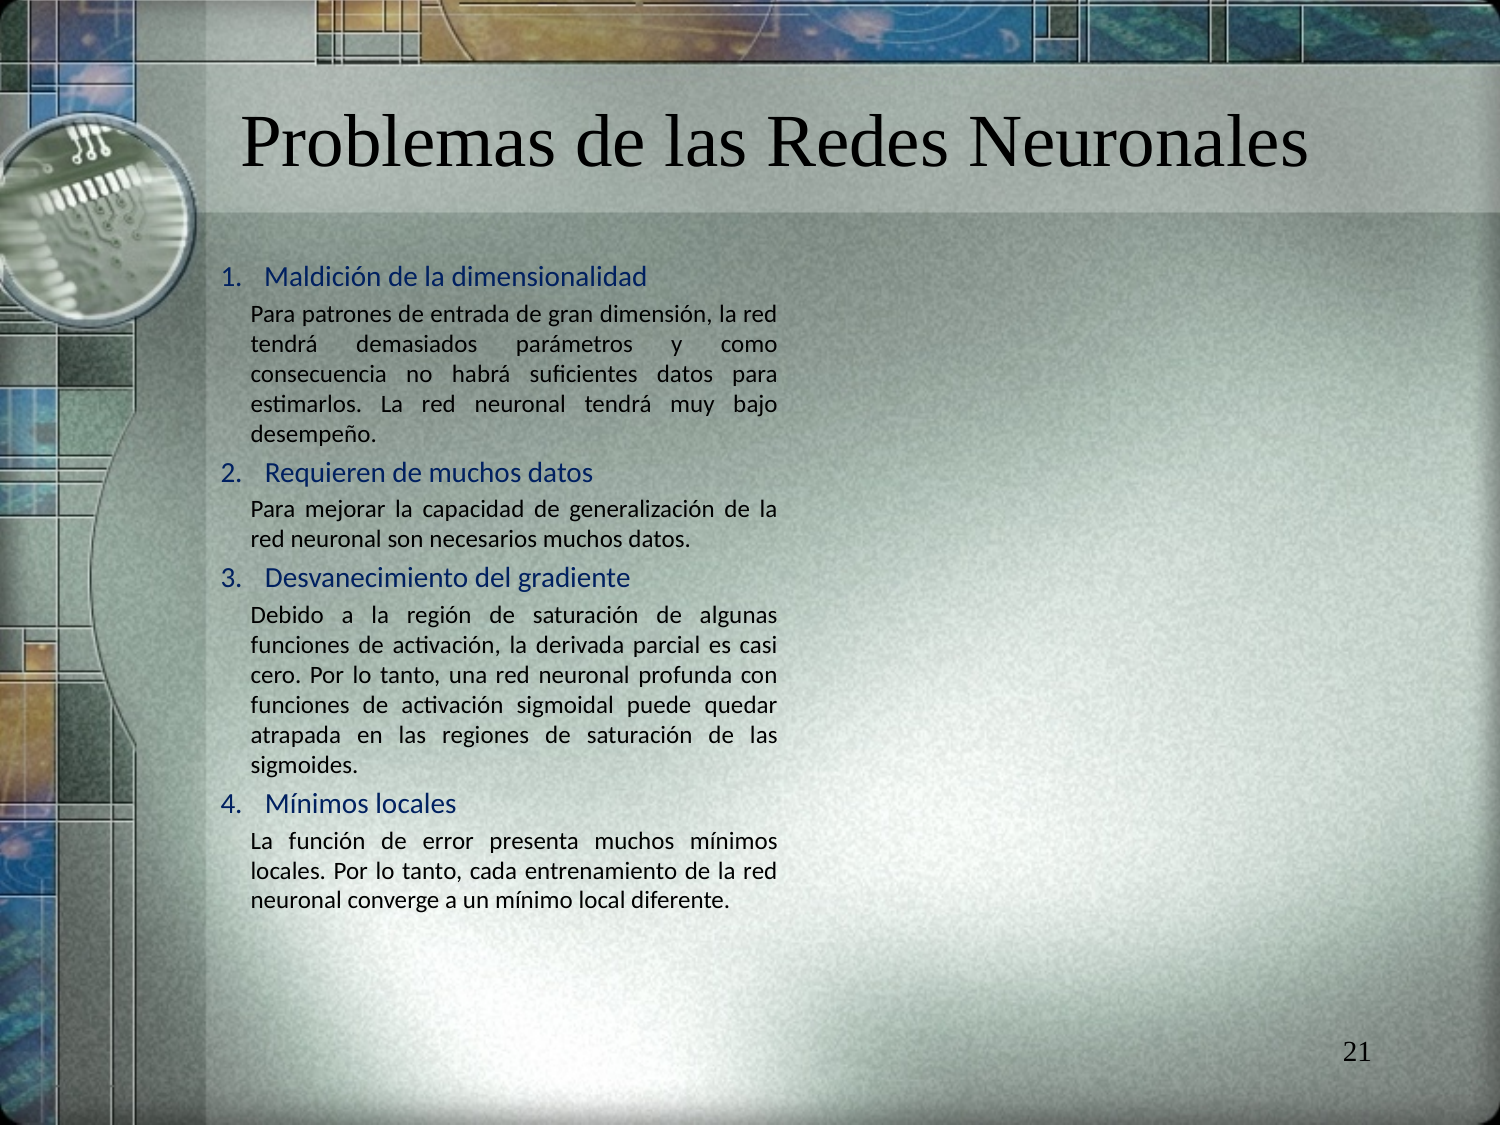

# Problemas de las Redes Neuronales
Maldición de la dimensionalidad
Para patrones de entrada de gran dimensión, la red tendrá demasiados parámetros y como consecuencia no habrá suficientes datos para estimarlos. La red neuronal tendrá muy bajo desempeño.
Requieren de muchos datos
Para mejorar la capacidad de generalización de la red neuronal son necesarios muchos datos.
Desvanecimiento del gradiente
Debido a la región de saturación de algunas funciones de activación, la derivada parcial es casi cero. Por lo tanto, una red neuronal profunda con funciones de activación sigmoidal puede quedar atrapada en las regiones de saturación de las sigmoides.
Mínimos locales
La función de error presenta muchos mínimos locales. Por lo tanto, cada entrenamiento de la red neuronal converge a un mínimo local diferente.

21